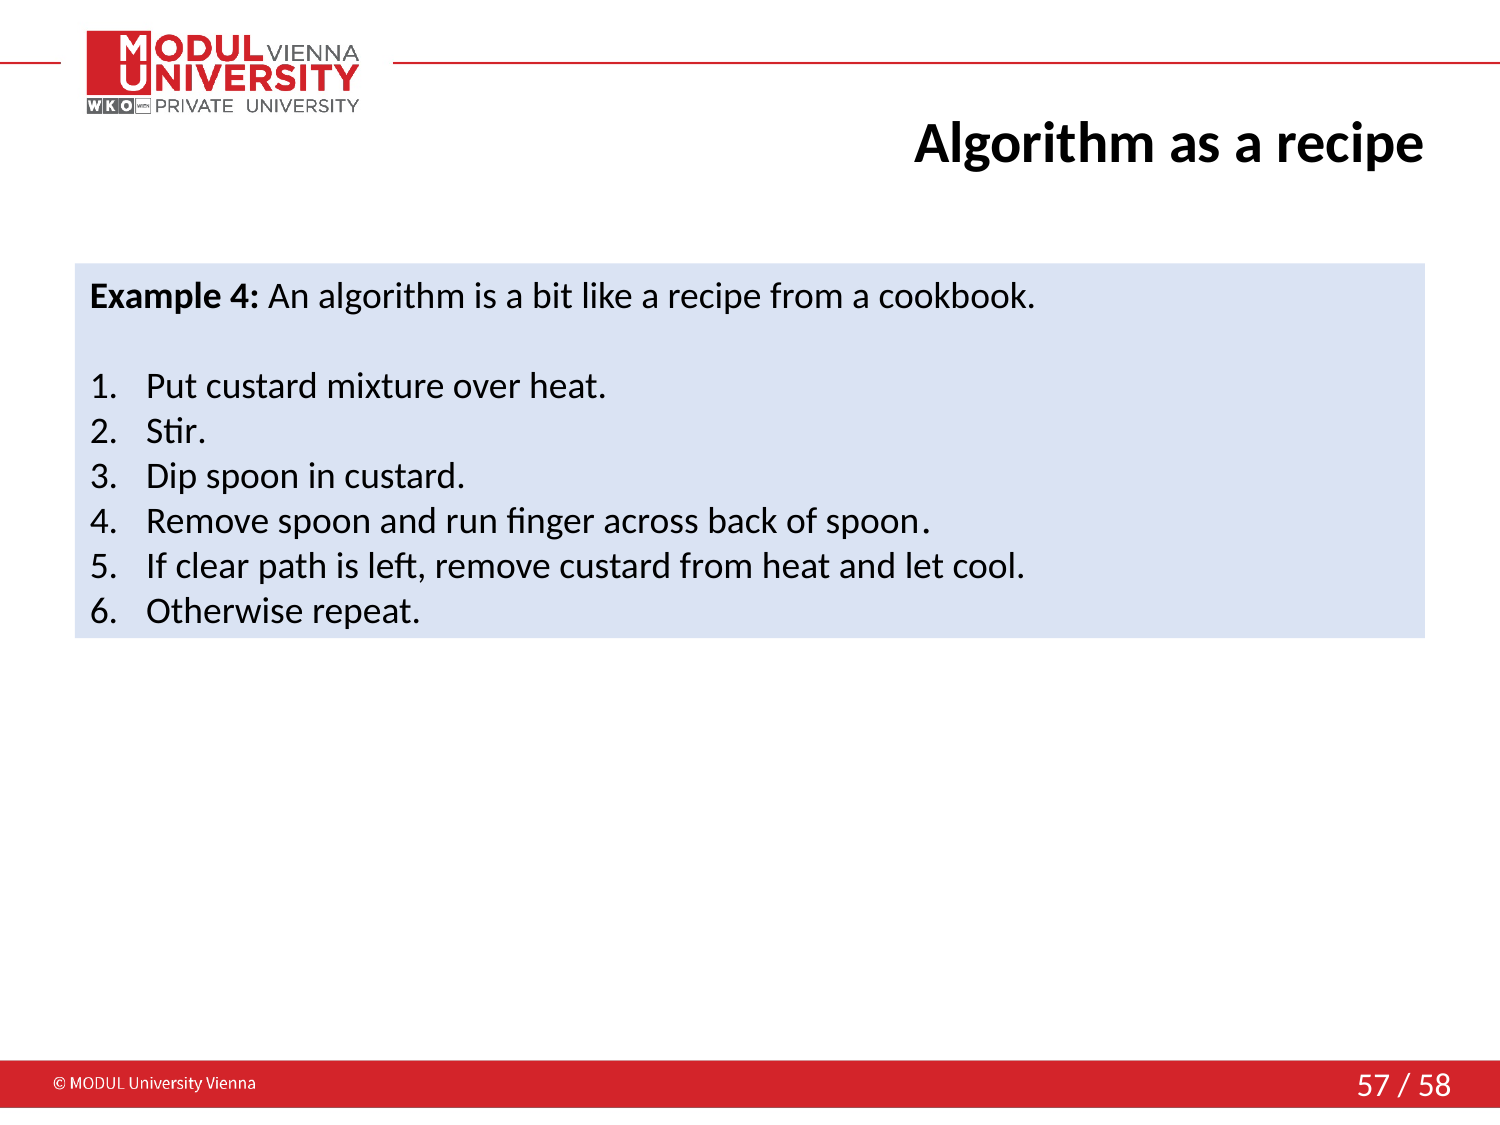

# Algorithm as a recipe
Example 4: An algorithm is a bit like a recipe from a cookbook.

Put custard mixture over heat.
Stir.
Dip spoon in custard.
Remove spoon and run finger across back of spoon.
If clear path is left, remove custard from heat and let cool.
Otherwise repeat.